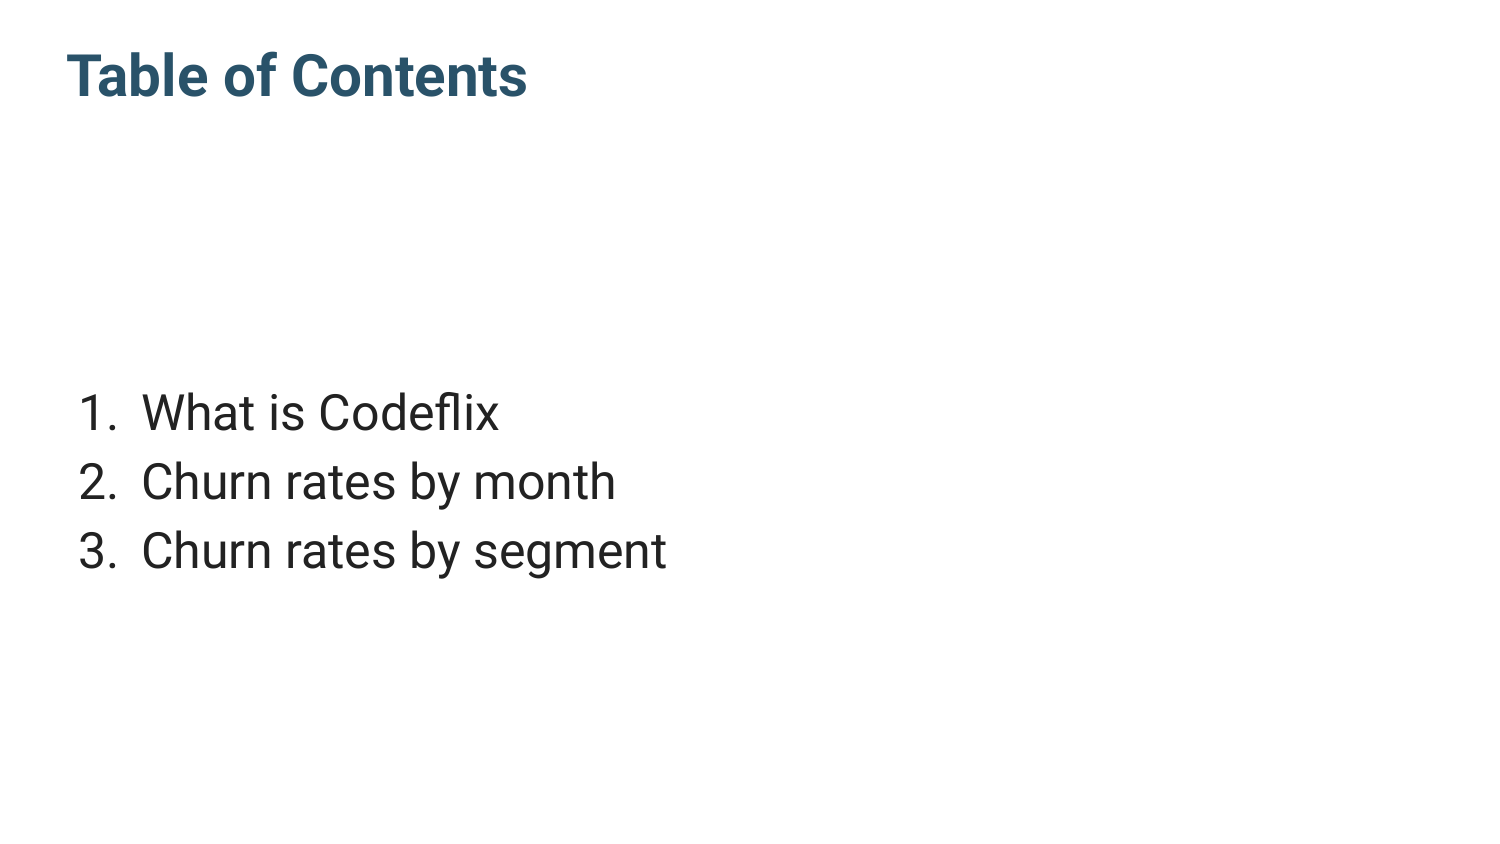

# Table of Contents
What is Codeflix
Churn rates by month
Churn rates by segment